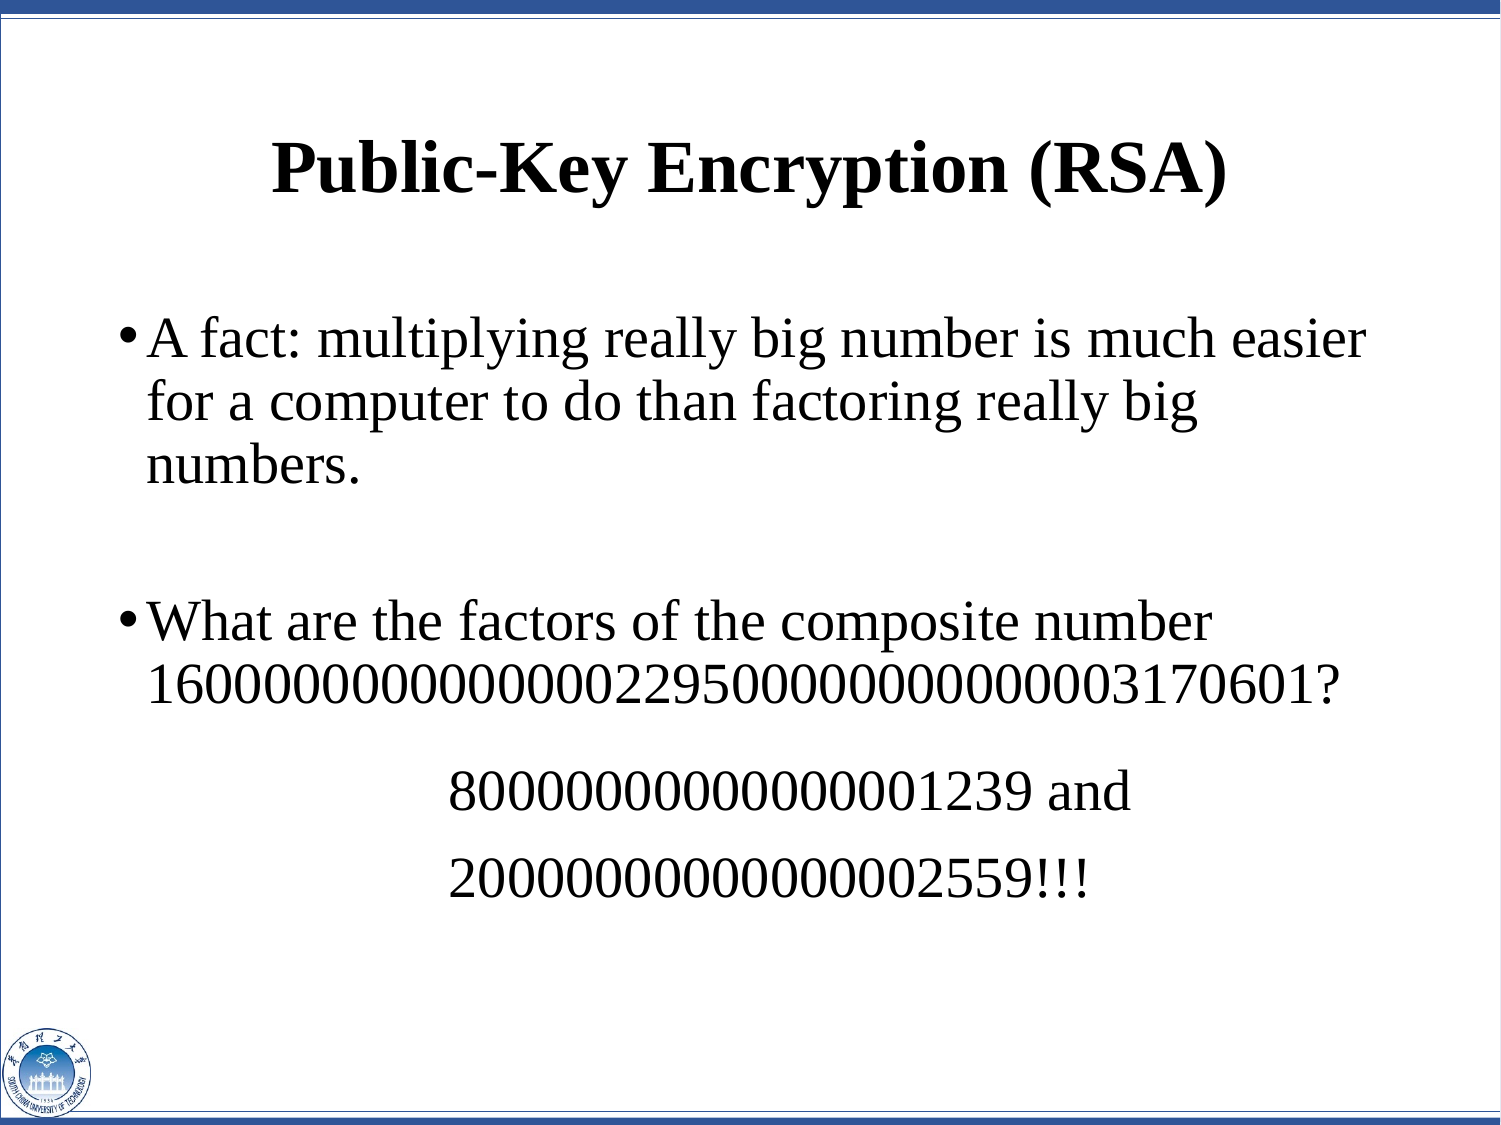

# Public-Key Encryption (RSA)
A fact: multiplying really big number is much easier for a computer to do than factoring really big numbers.

What are the factors of the composite number 1600000000000000229500000000000003170601?

80000000000000001239 and
20000000000000002559!!!